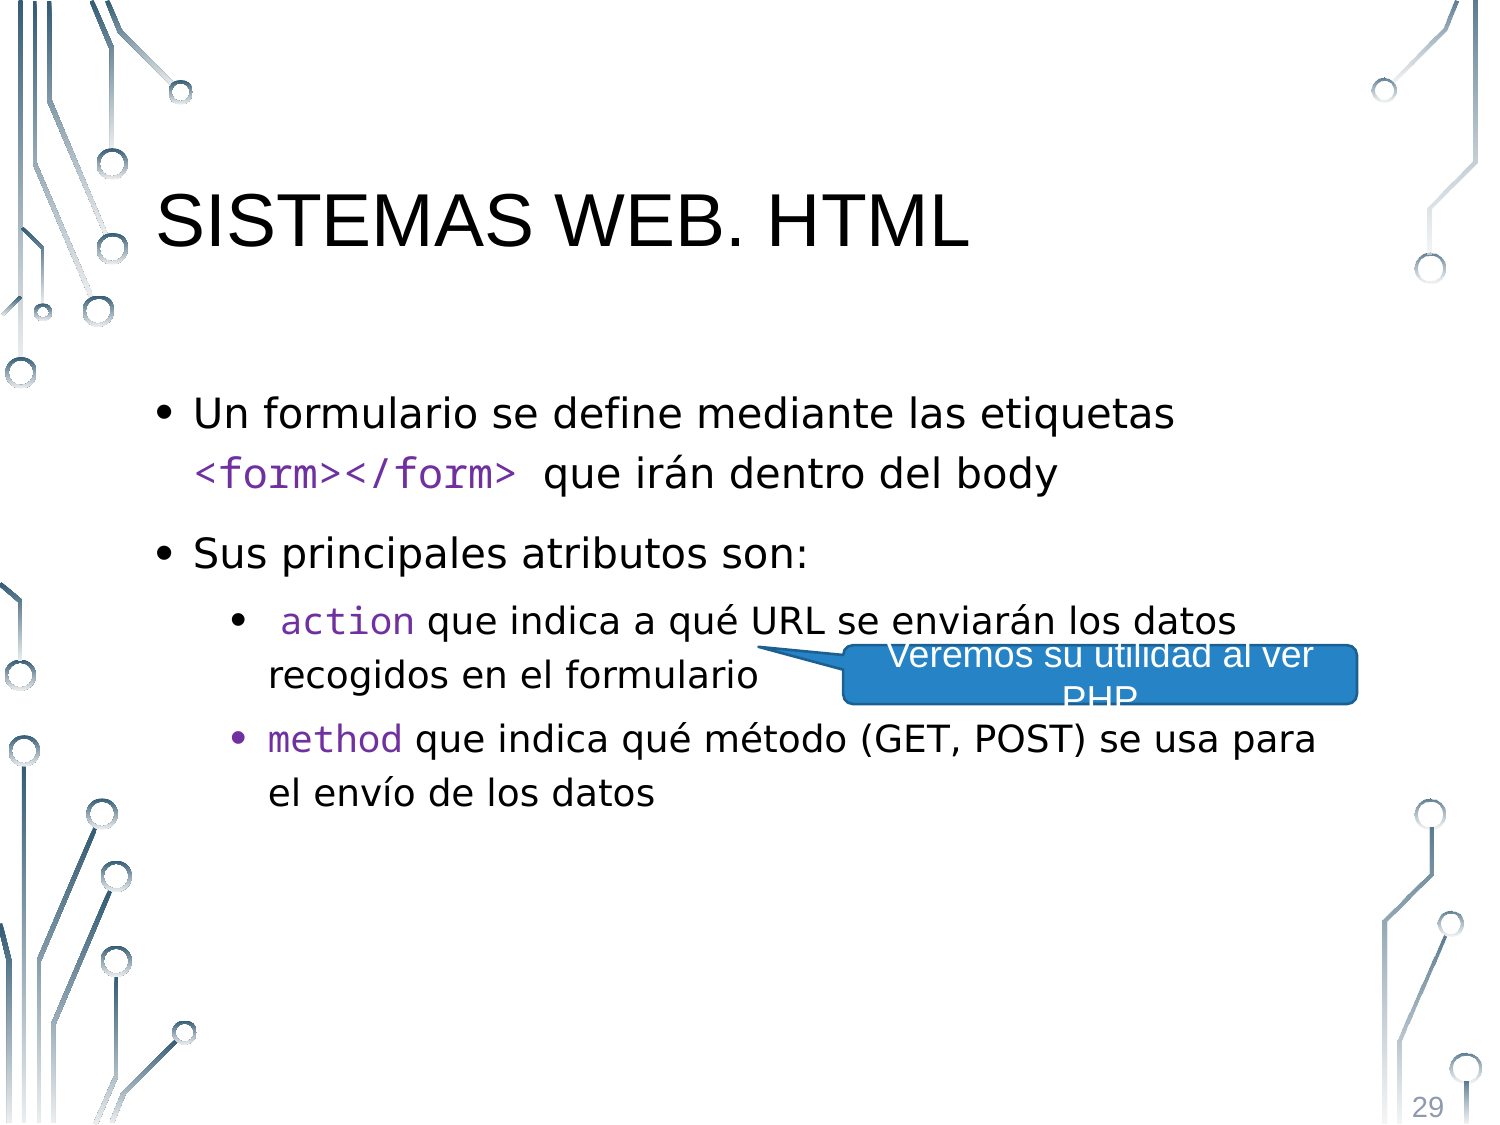

# Sistemas Web. HTML
Un formulario se define mediante las etiquetas <form></form> que irán dentro del body
Sus principales atributos son:
 action que indica a qué URL se enviarán los datos recogidos en el formulario
method que indica qué método (GET, POST) se usa para el envío de los datos

Veremos su utilidad al ver PHP